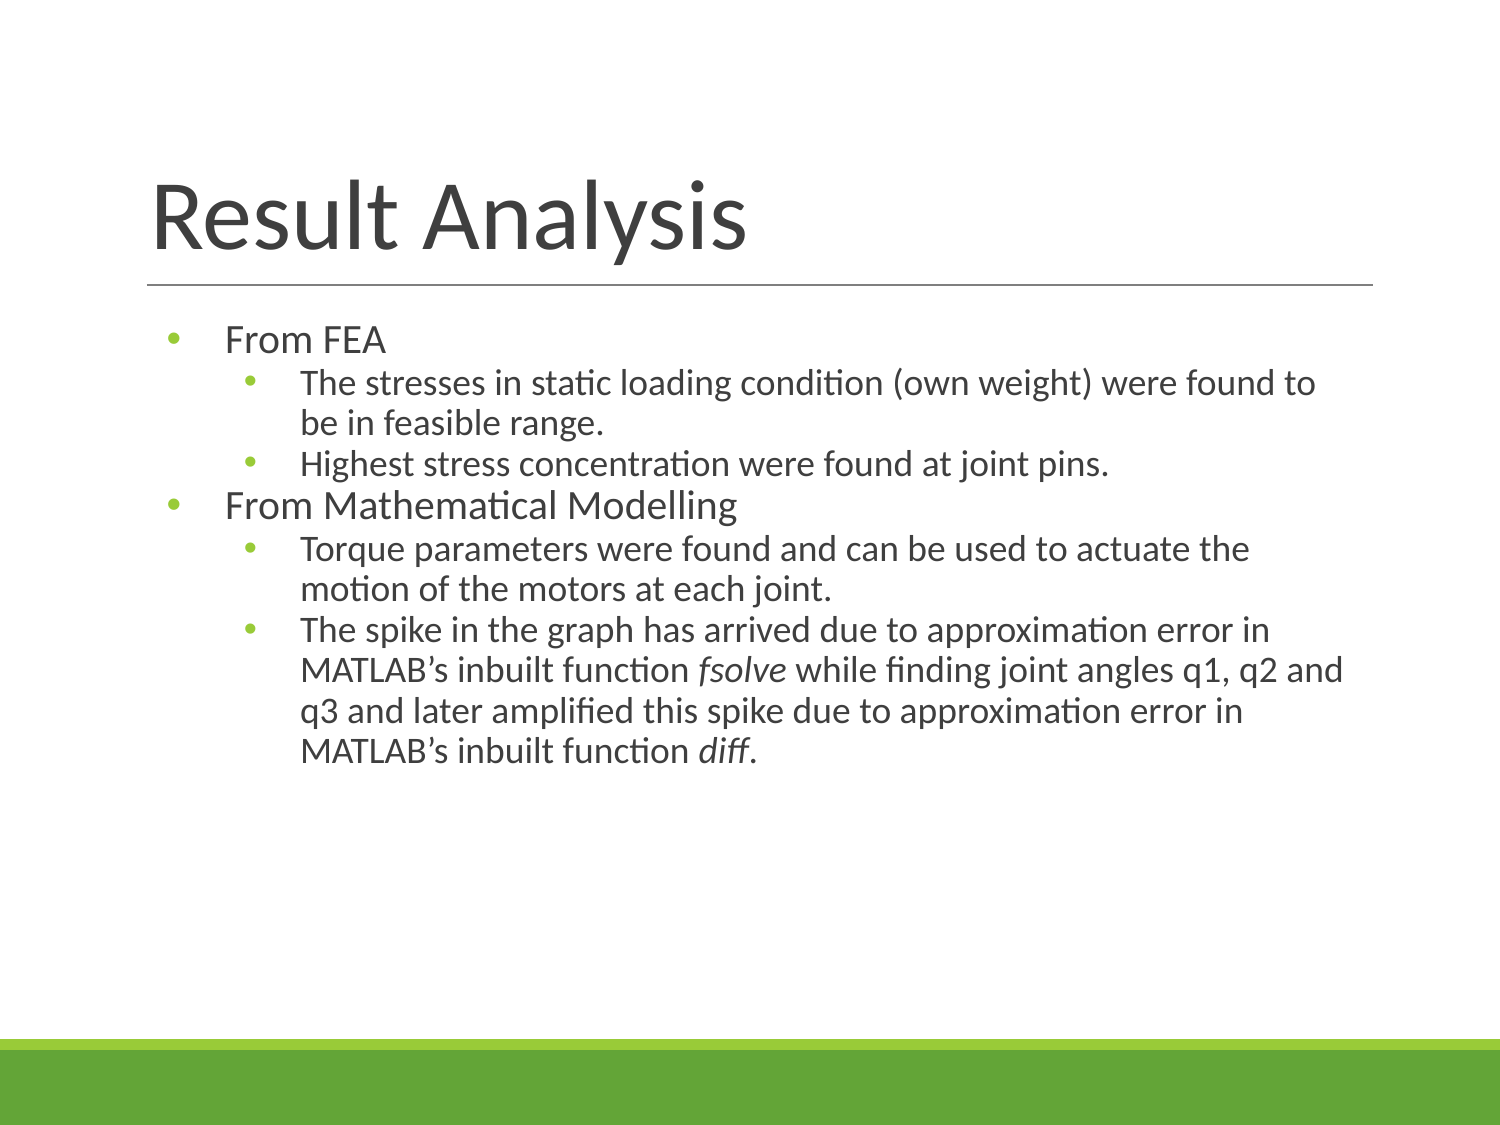

# Result Analysis
From FEA
The stresses in static loading condition (own weight) were found to be in feasible range.
Highest stress concentration were found at joint pins.
From Mathematical Modelling
Torque parameters were found and can be used to actuate the motion of the motors at each joint.
The spike in the graph has arrived due to approximation error in MATLAB’s inbuilt function fsolve while finding joint angles q1, q2 and q3 and later amplified this spike due to approximation error in MATLAB’s inbuilt function diff.